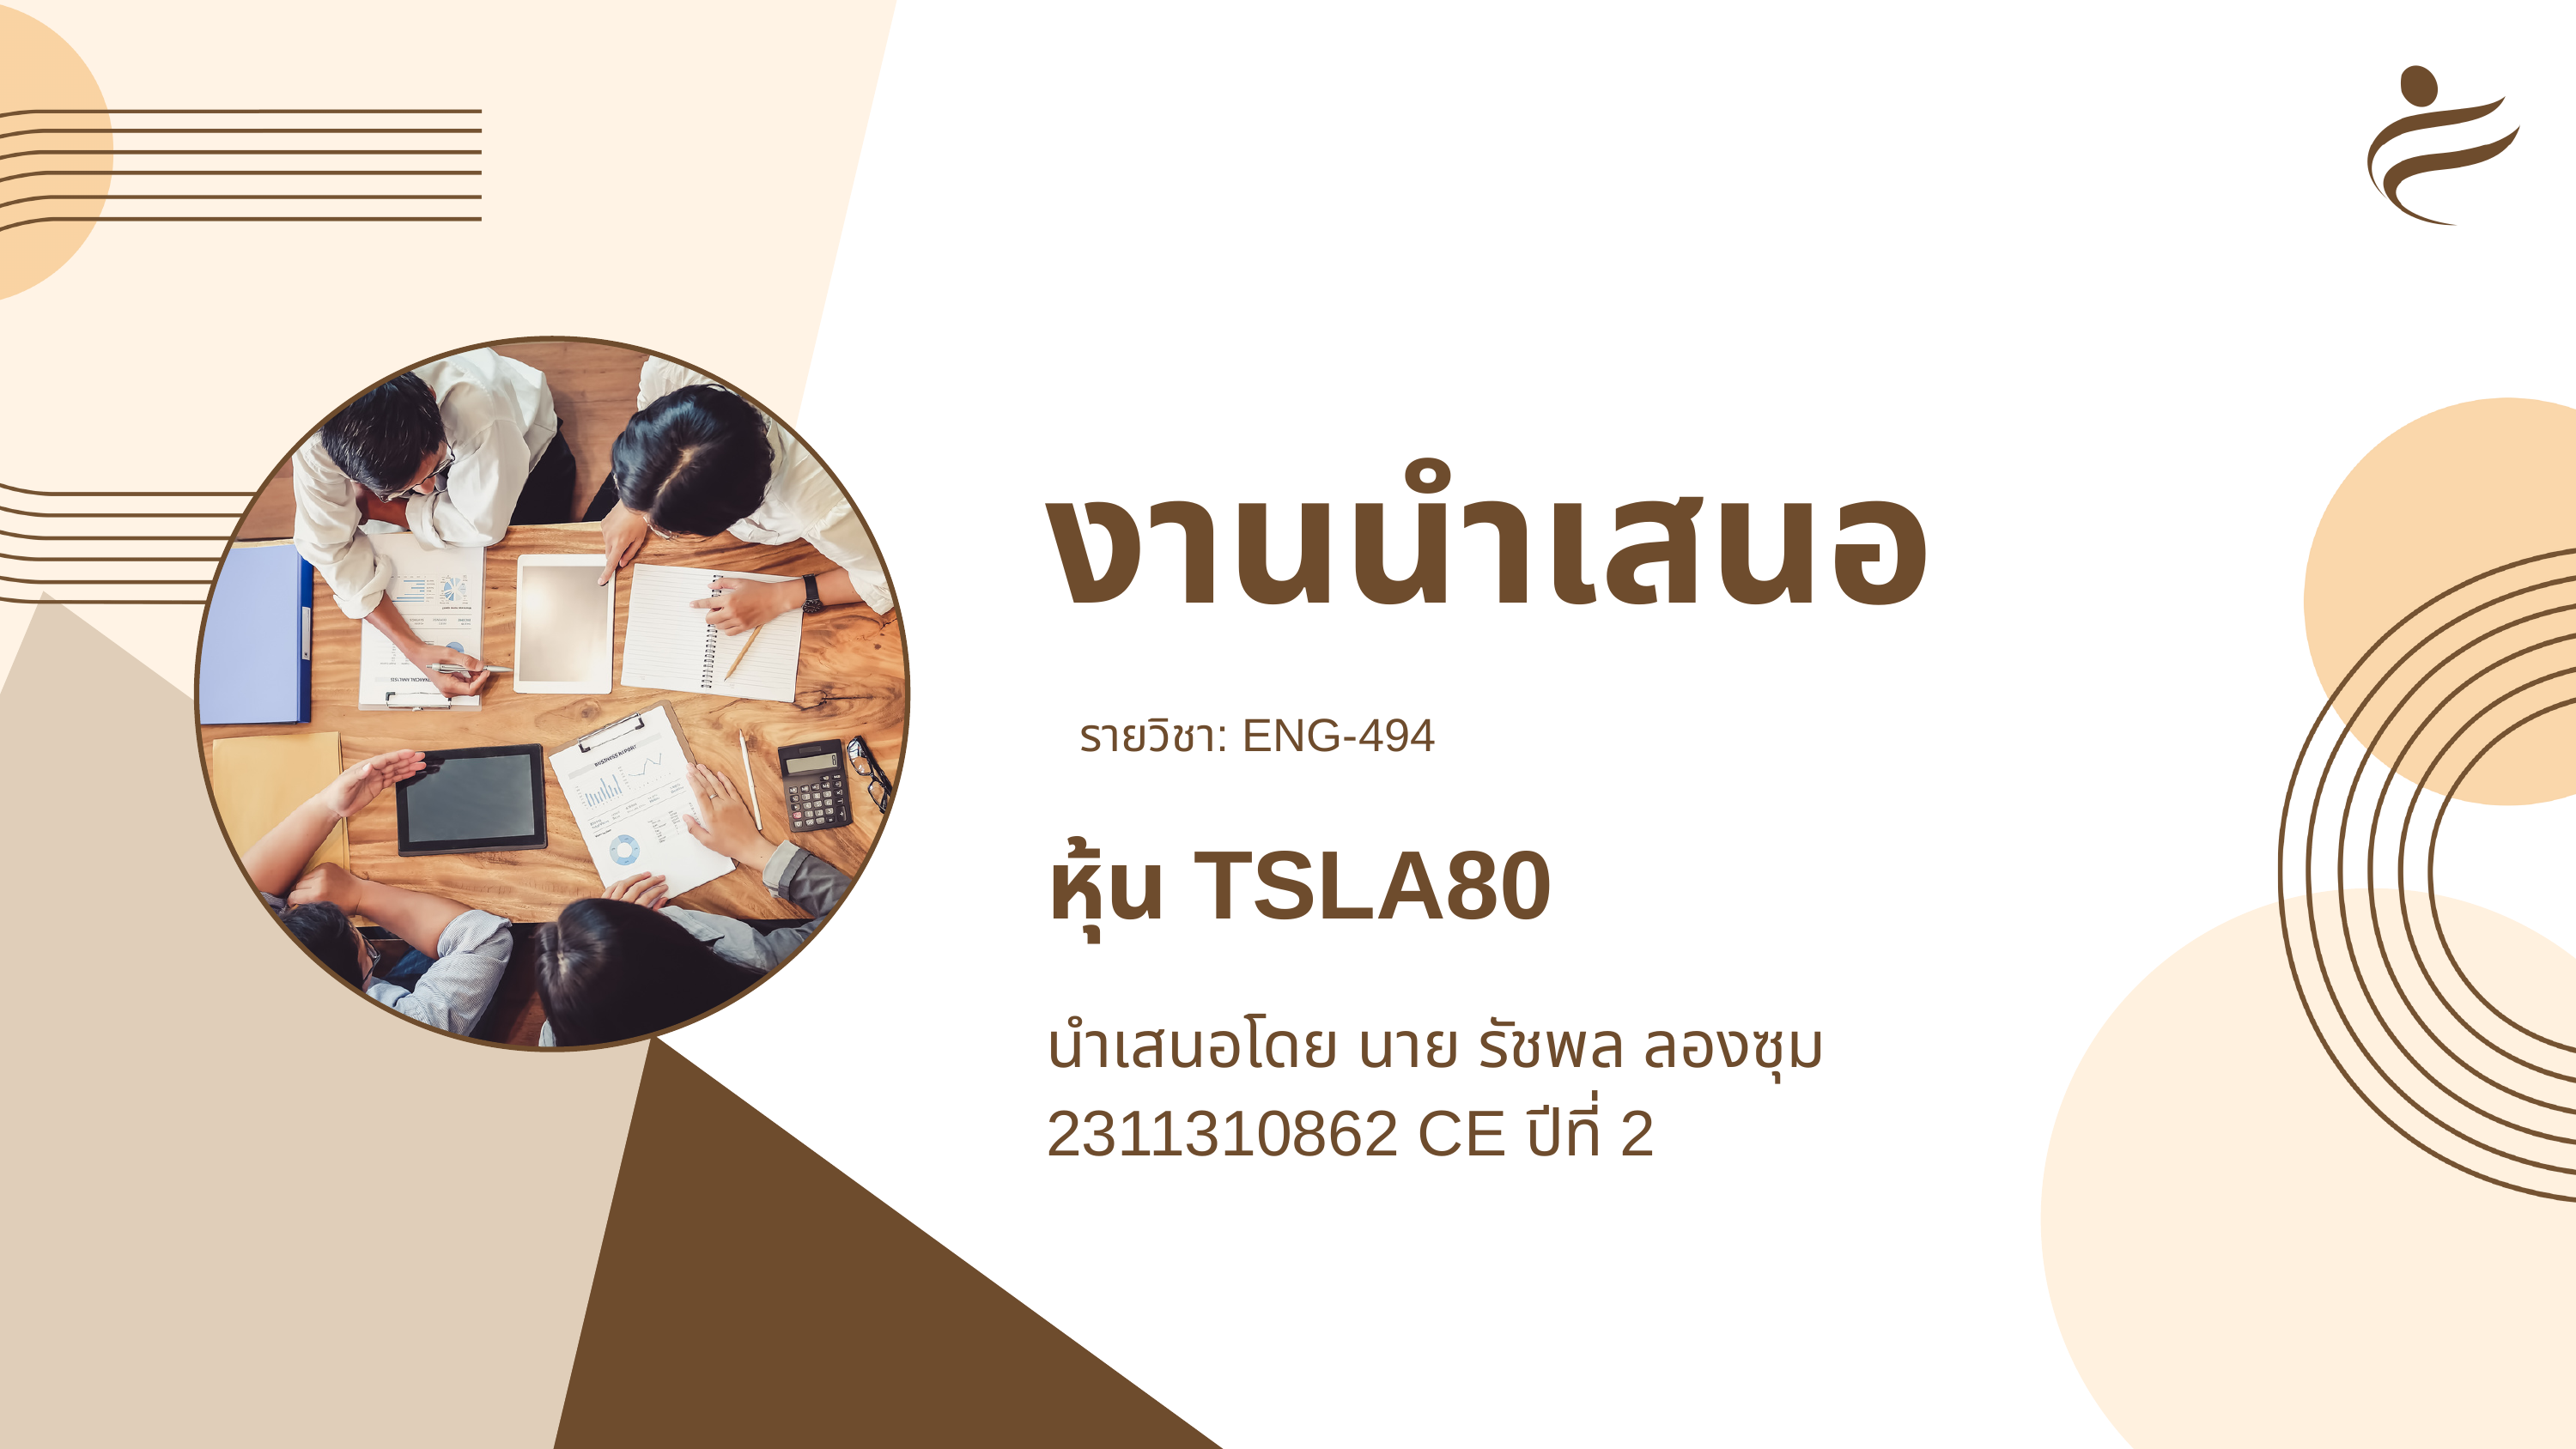

งานนำเสนอ
รายวิชา: ENG-494

หุ้น TSLA80

นำเสนอโดย นาย รัชพล ลองซุม
2311310862 CE ปีที่ 2